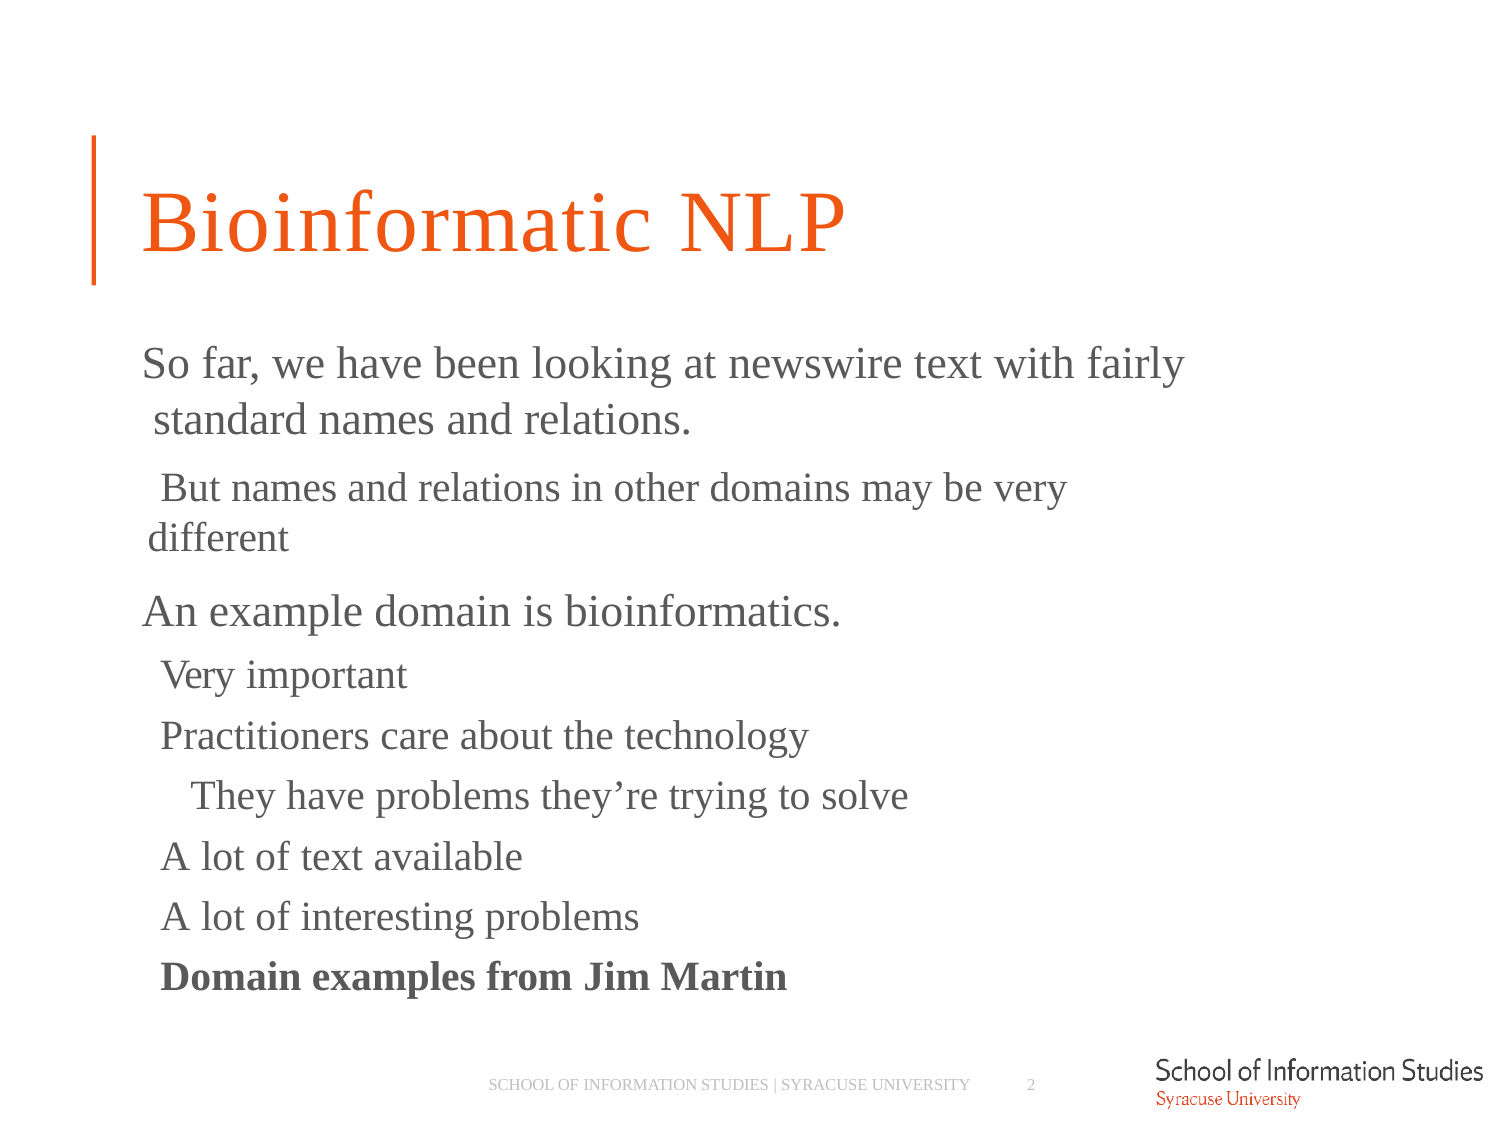

# Bioinformatic NLP
So far, we have been looking at newswire text with fairly  standard names and relations.
­ But names and relations in other domains may be very different
An example domain is bioinformatics.
­ Very important
­ Practitioners care about the technology
­ They have problems they’re trying to solve
­ A lot of text available
­ A lot of interesting problems
­ Domain examples from Jim Martin
SCHOOL OF INFORMATION STUDIES | SYRACUSE UNIVERSITY
2